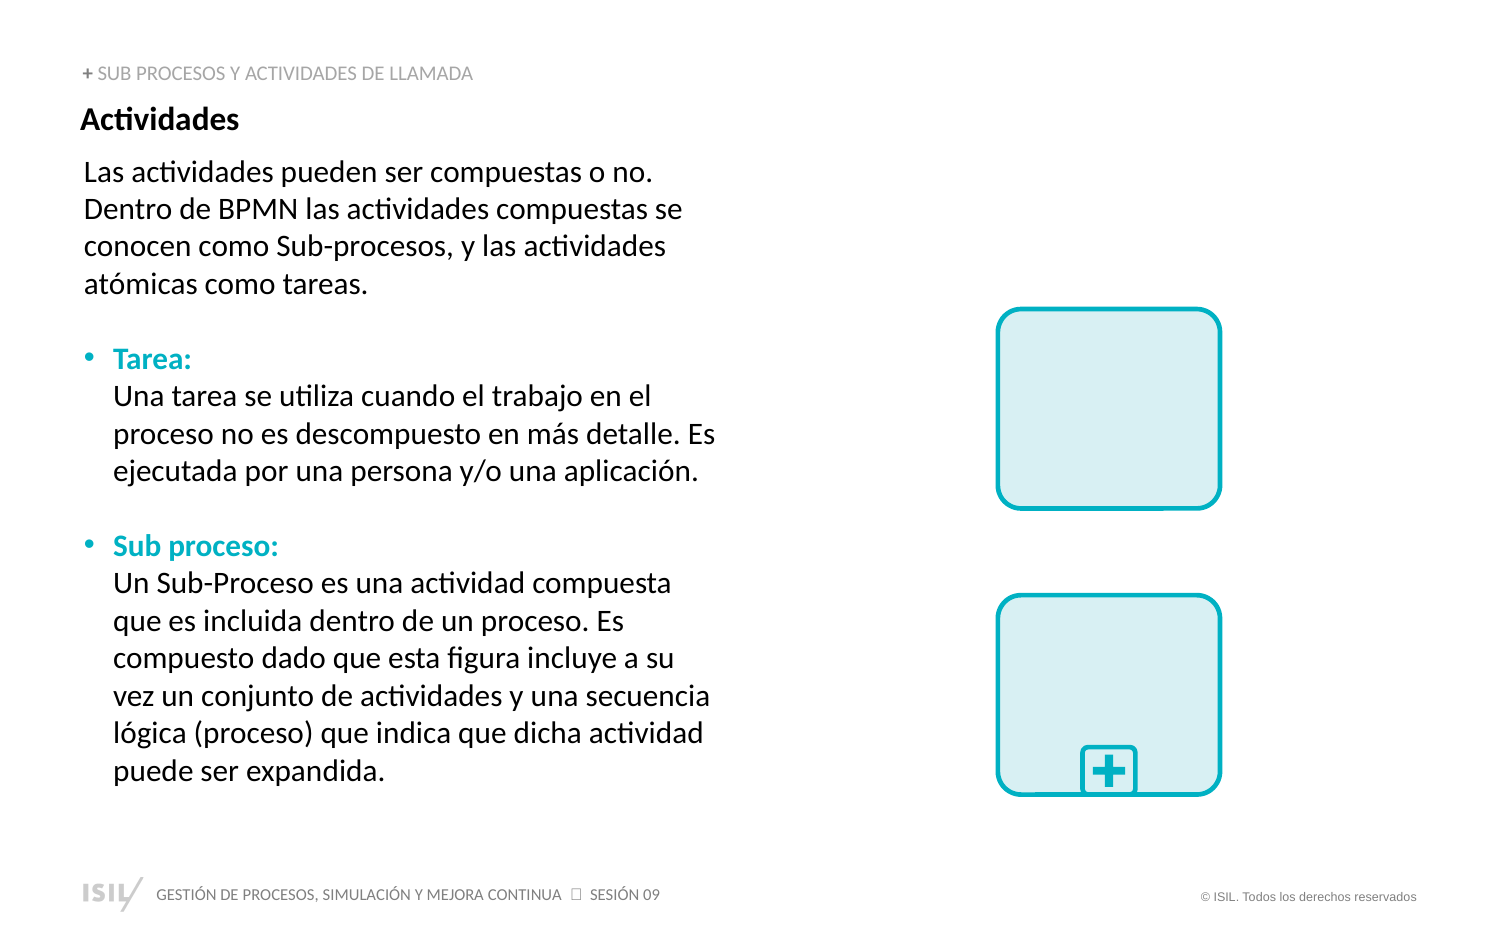

+ SUB PROCESOS Y ACTIVIDADES DE LLAMADA
Actividades
Las actividades pueden ser compuestas o no. Dentro de BPMN las actividades compuestas se conocen como Sub-procesos, y las actividades atómicas como tareas.

Tarea:
Una tarea se utiliza cuando el trabajo en el proceso no es descompuesto en más detalle. Es ejecutada por una persona y/o una aplicación.

Sub proceso:
Un Sub-Proceso es una actividad compuesta que es incluida dentro de un proceso. Es compuesto dado que esta figura incluye a su vez un conjunto de actividades y una secuencia lógica (proceso) que indica que dicha actividad puede ser expandida.